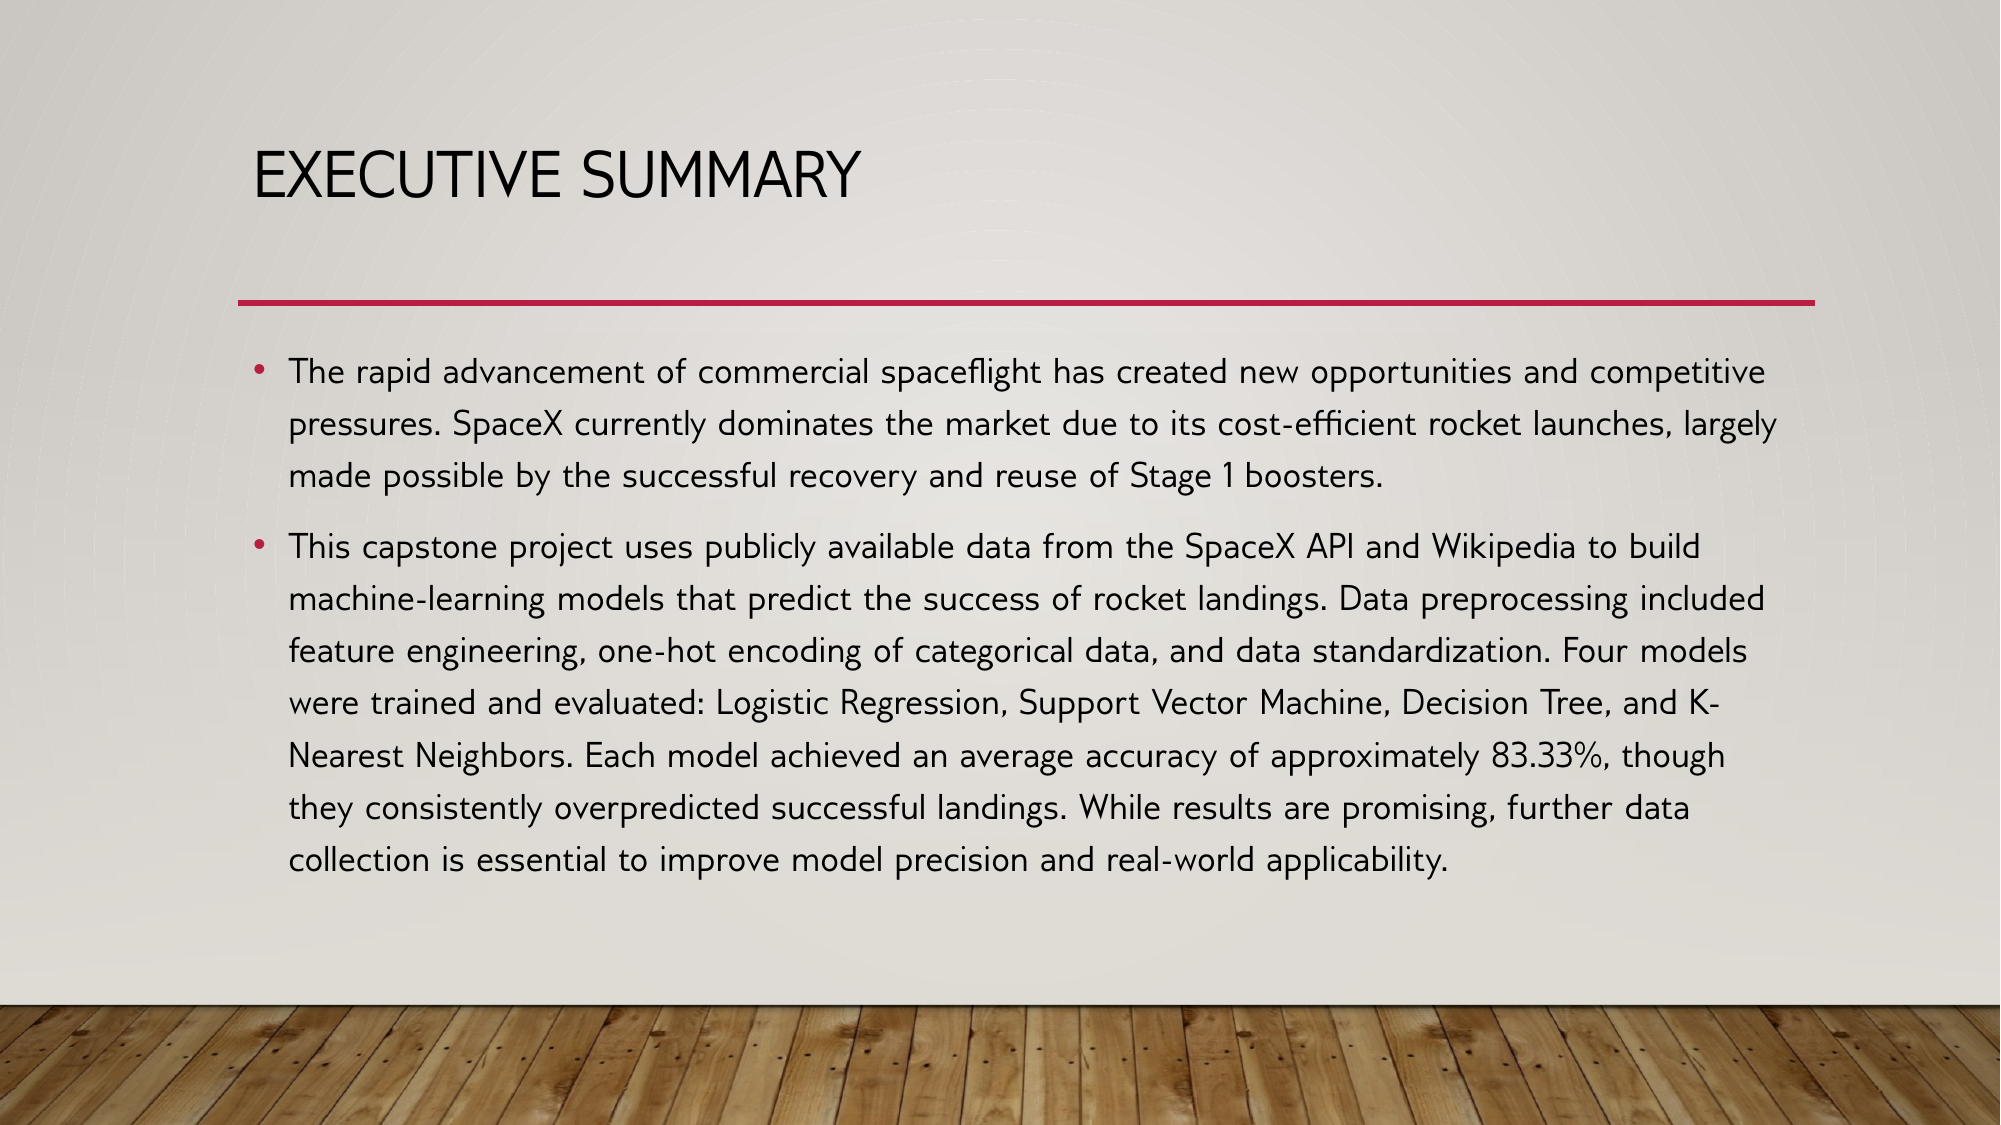

# EXECUTIVE SUMMARY
The rapid advancement of commercial spaceflight has created new opportunities and competitive pressures. SpaceX currently dominates the market due to its cost-efficient rocket launches, largely made possible by the successful recovery and reuse of Stage 1 boosters.
This capstone project uses publicly available data from the SpaceX API and Wikipedia to build machine-learning models that predict the success of rocket landings. Data preprocessing included feature engineering, one-hot encoding of categorical data, and data standardization. Four models were trained and evaluated: Logistic Regression, Support Vector Machine, Decision Tree, and K-Nearest Neighbors. Each model achieved an average accuracy of approximately 83.33%, though they consistently overpredicted successful landings. While results are promising, further data collection is essential to improve model precision and real-world applicability.